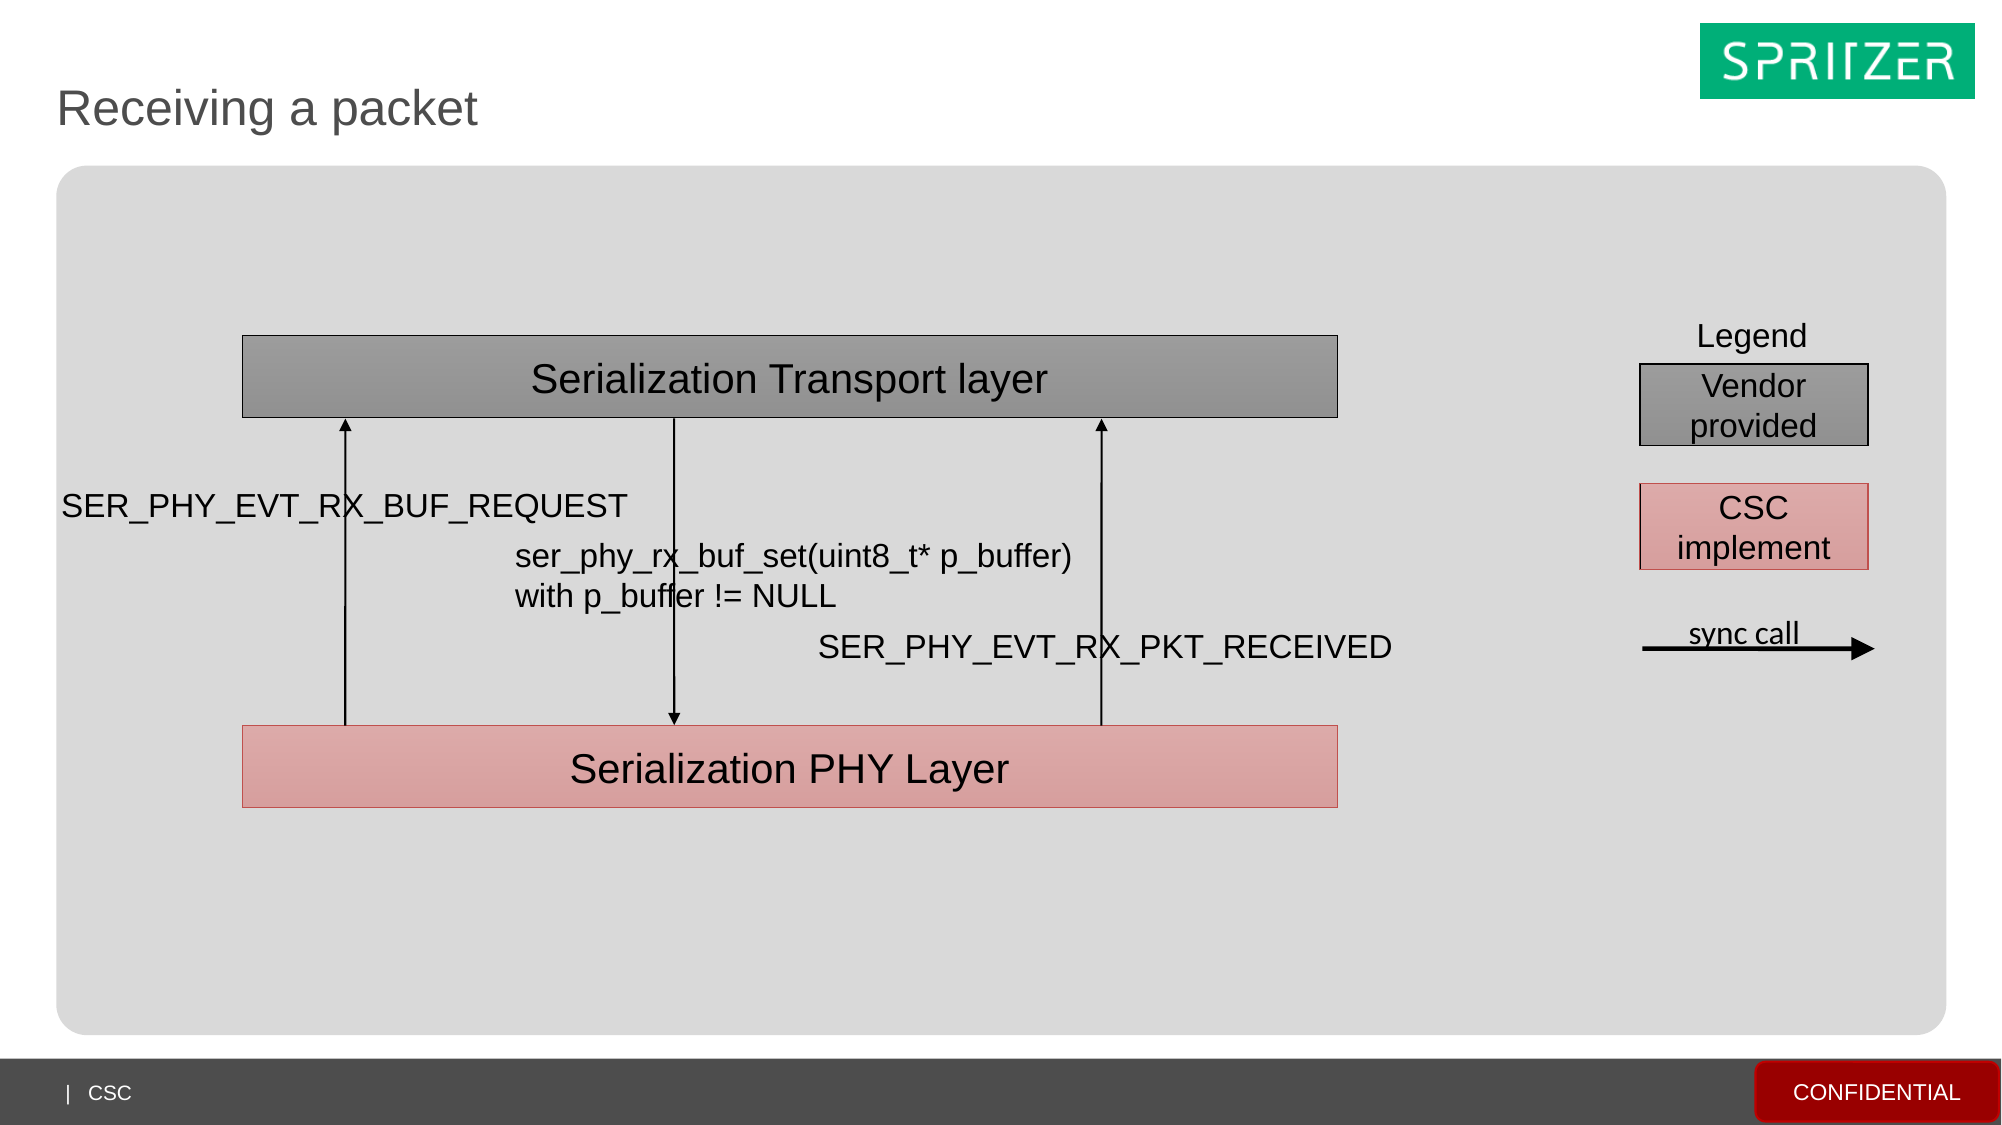

Receiving a packet
Legend
Serialization Transport layer

Vendor provided

CSC implement
SER_PHY_EVT_RX_BUF_REQUEST
ser_phy_rx_buf_set(uint8_t* p_buffer)
with p_buffer != NULL
sync call
SER_PHY_EVT_RX_PKT_RECEIVED

Serialization PHY Layer